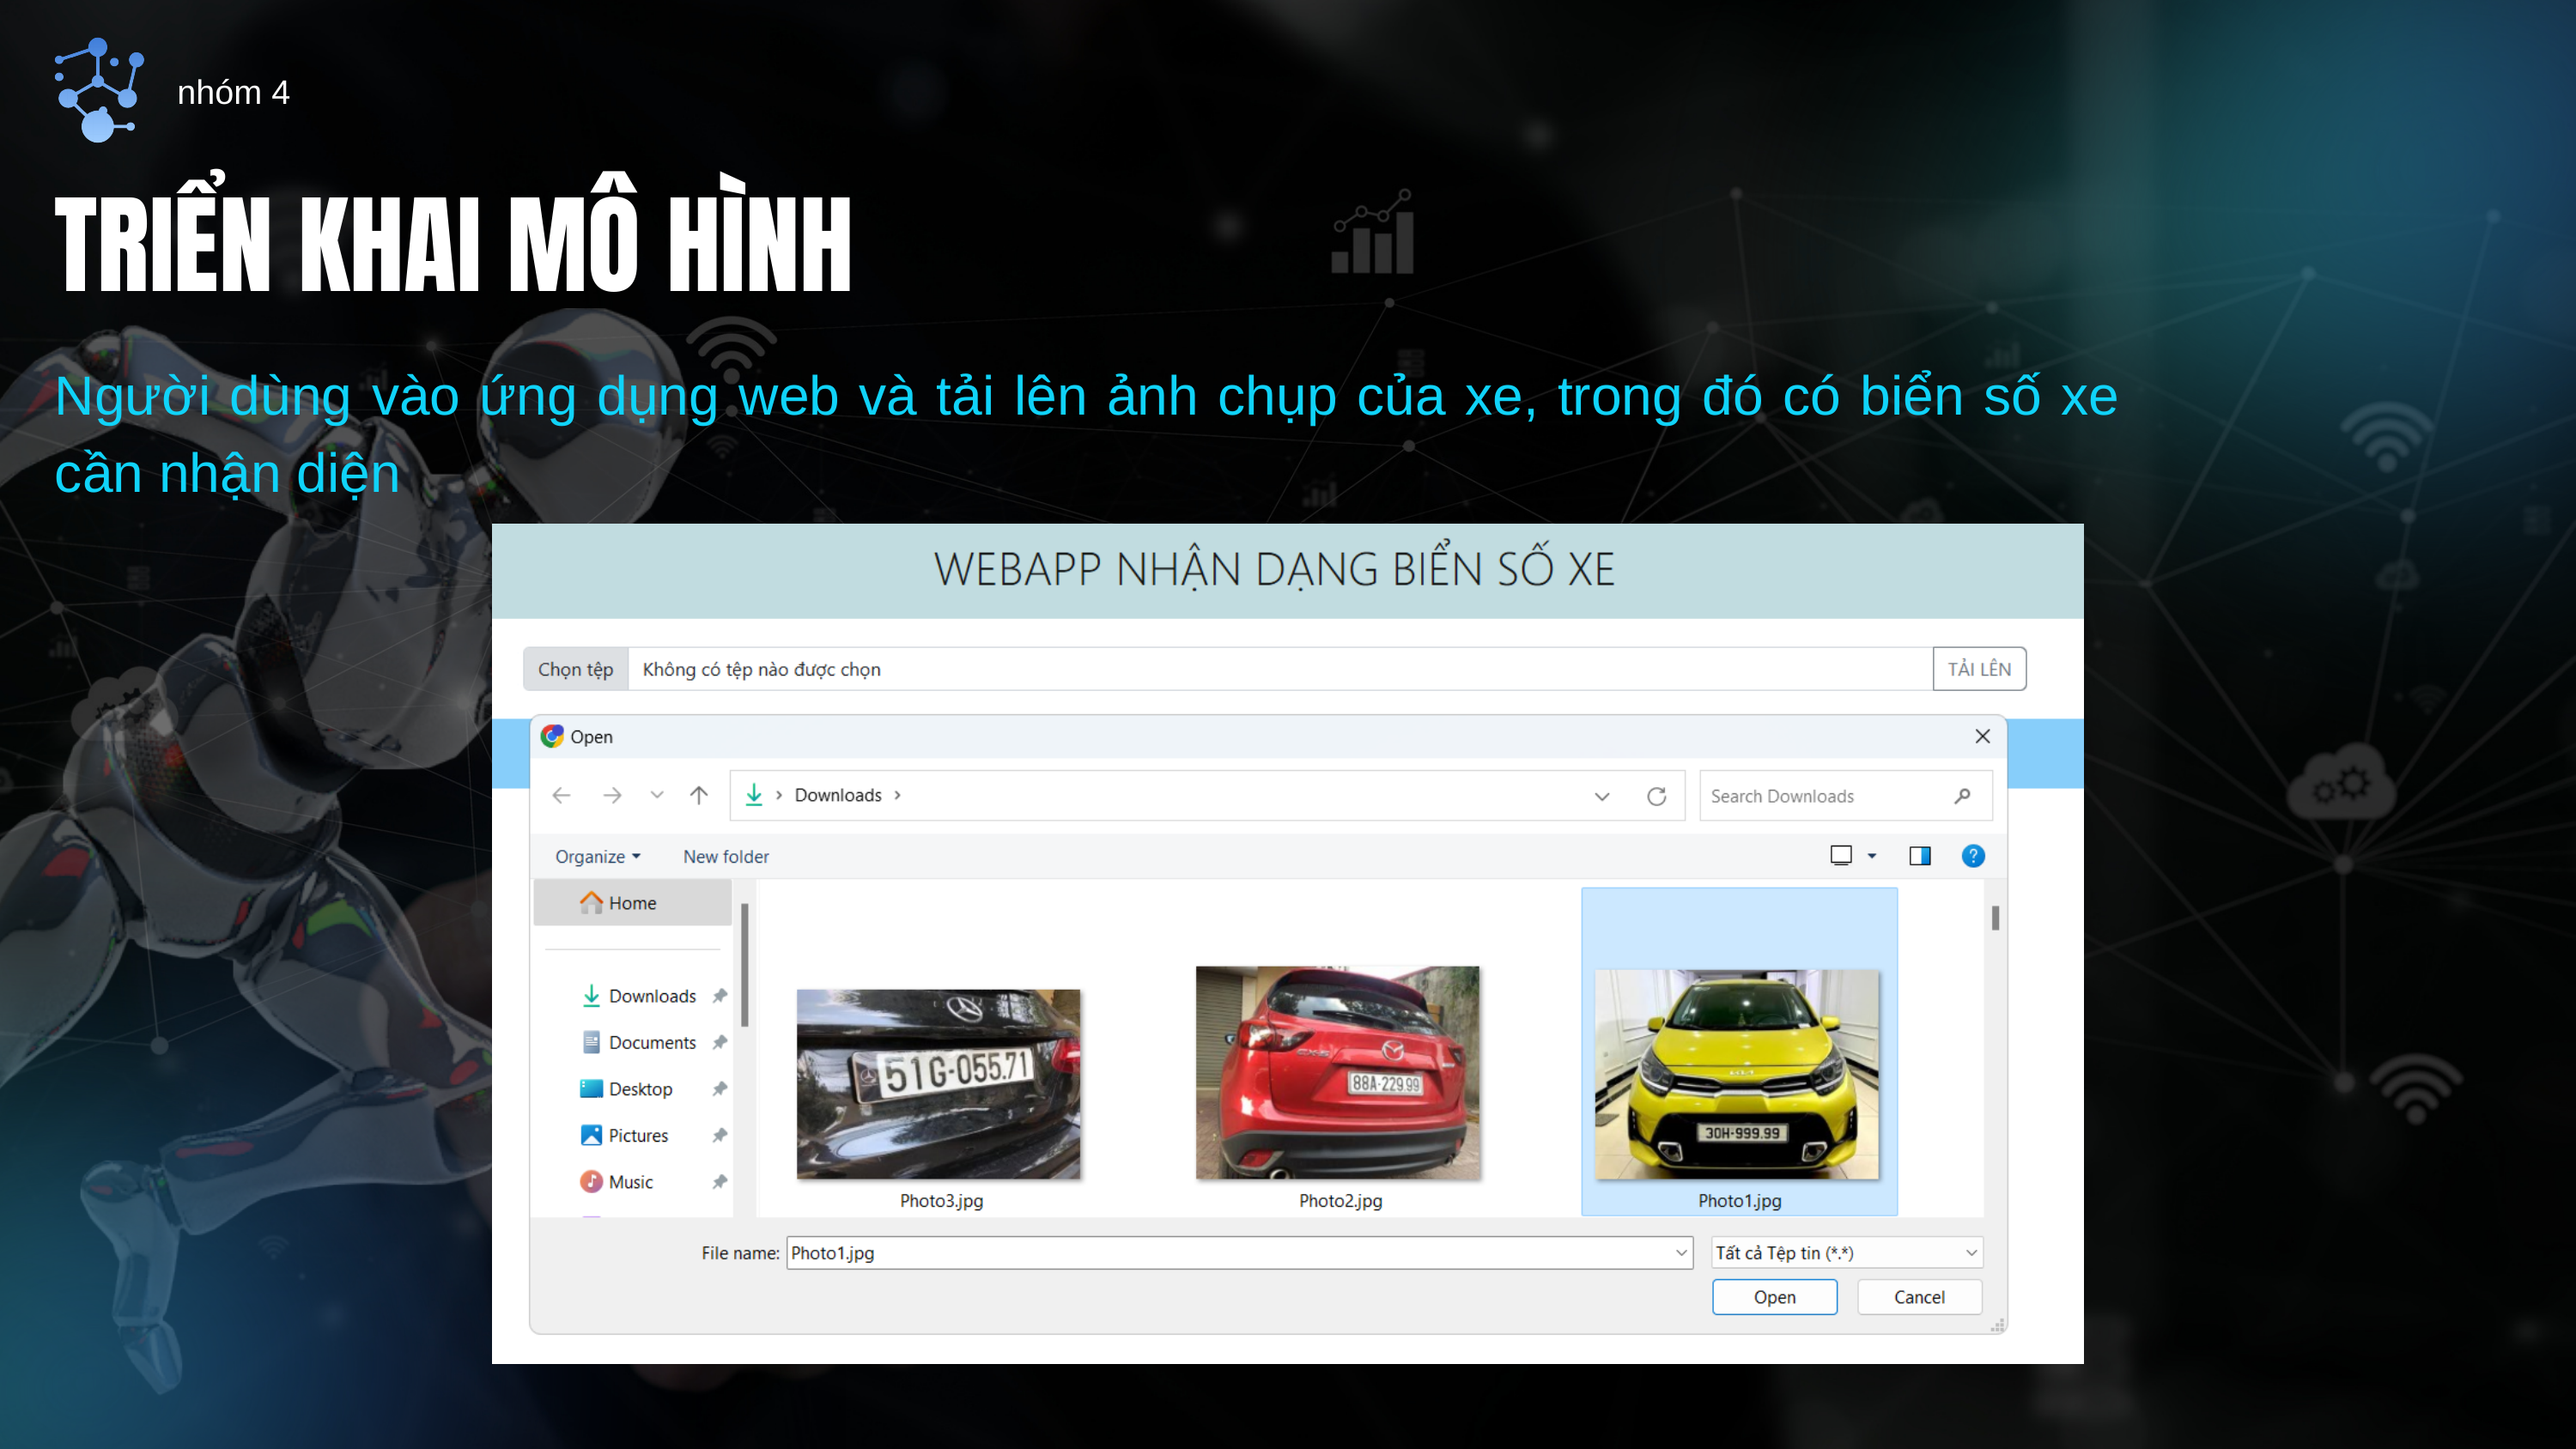

nhóm 4
TRIỂN KHAI MÔ HÌNH

Người dùng vào ứng dụng web và tải lên ảnh chụp của xe, trong đó có biển số xe cần nhận diện